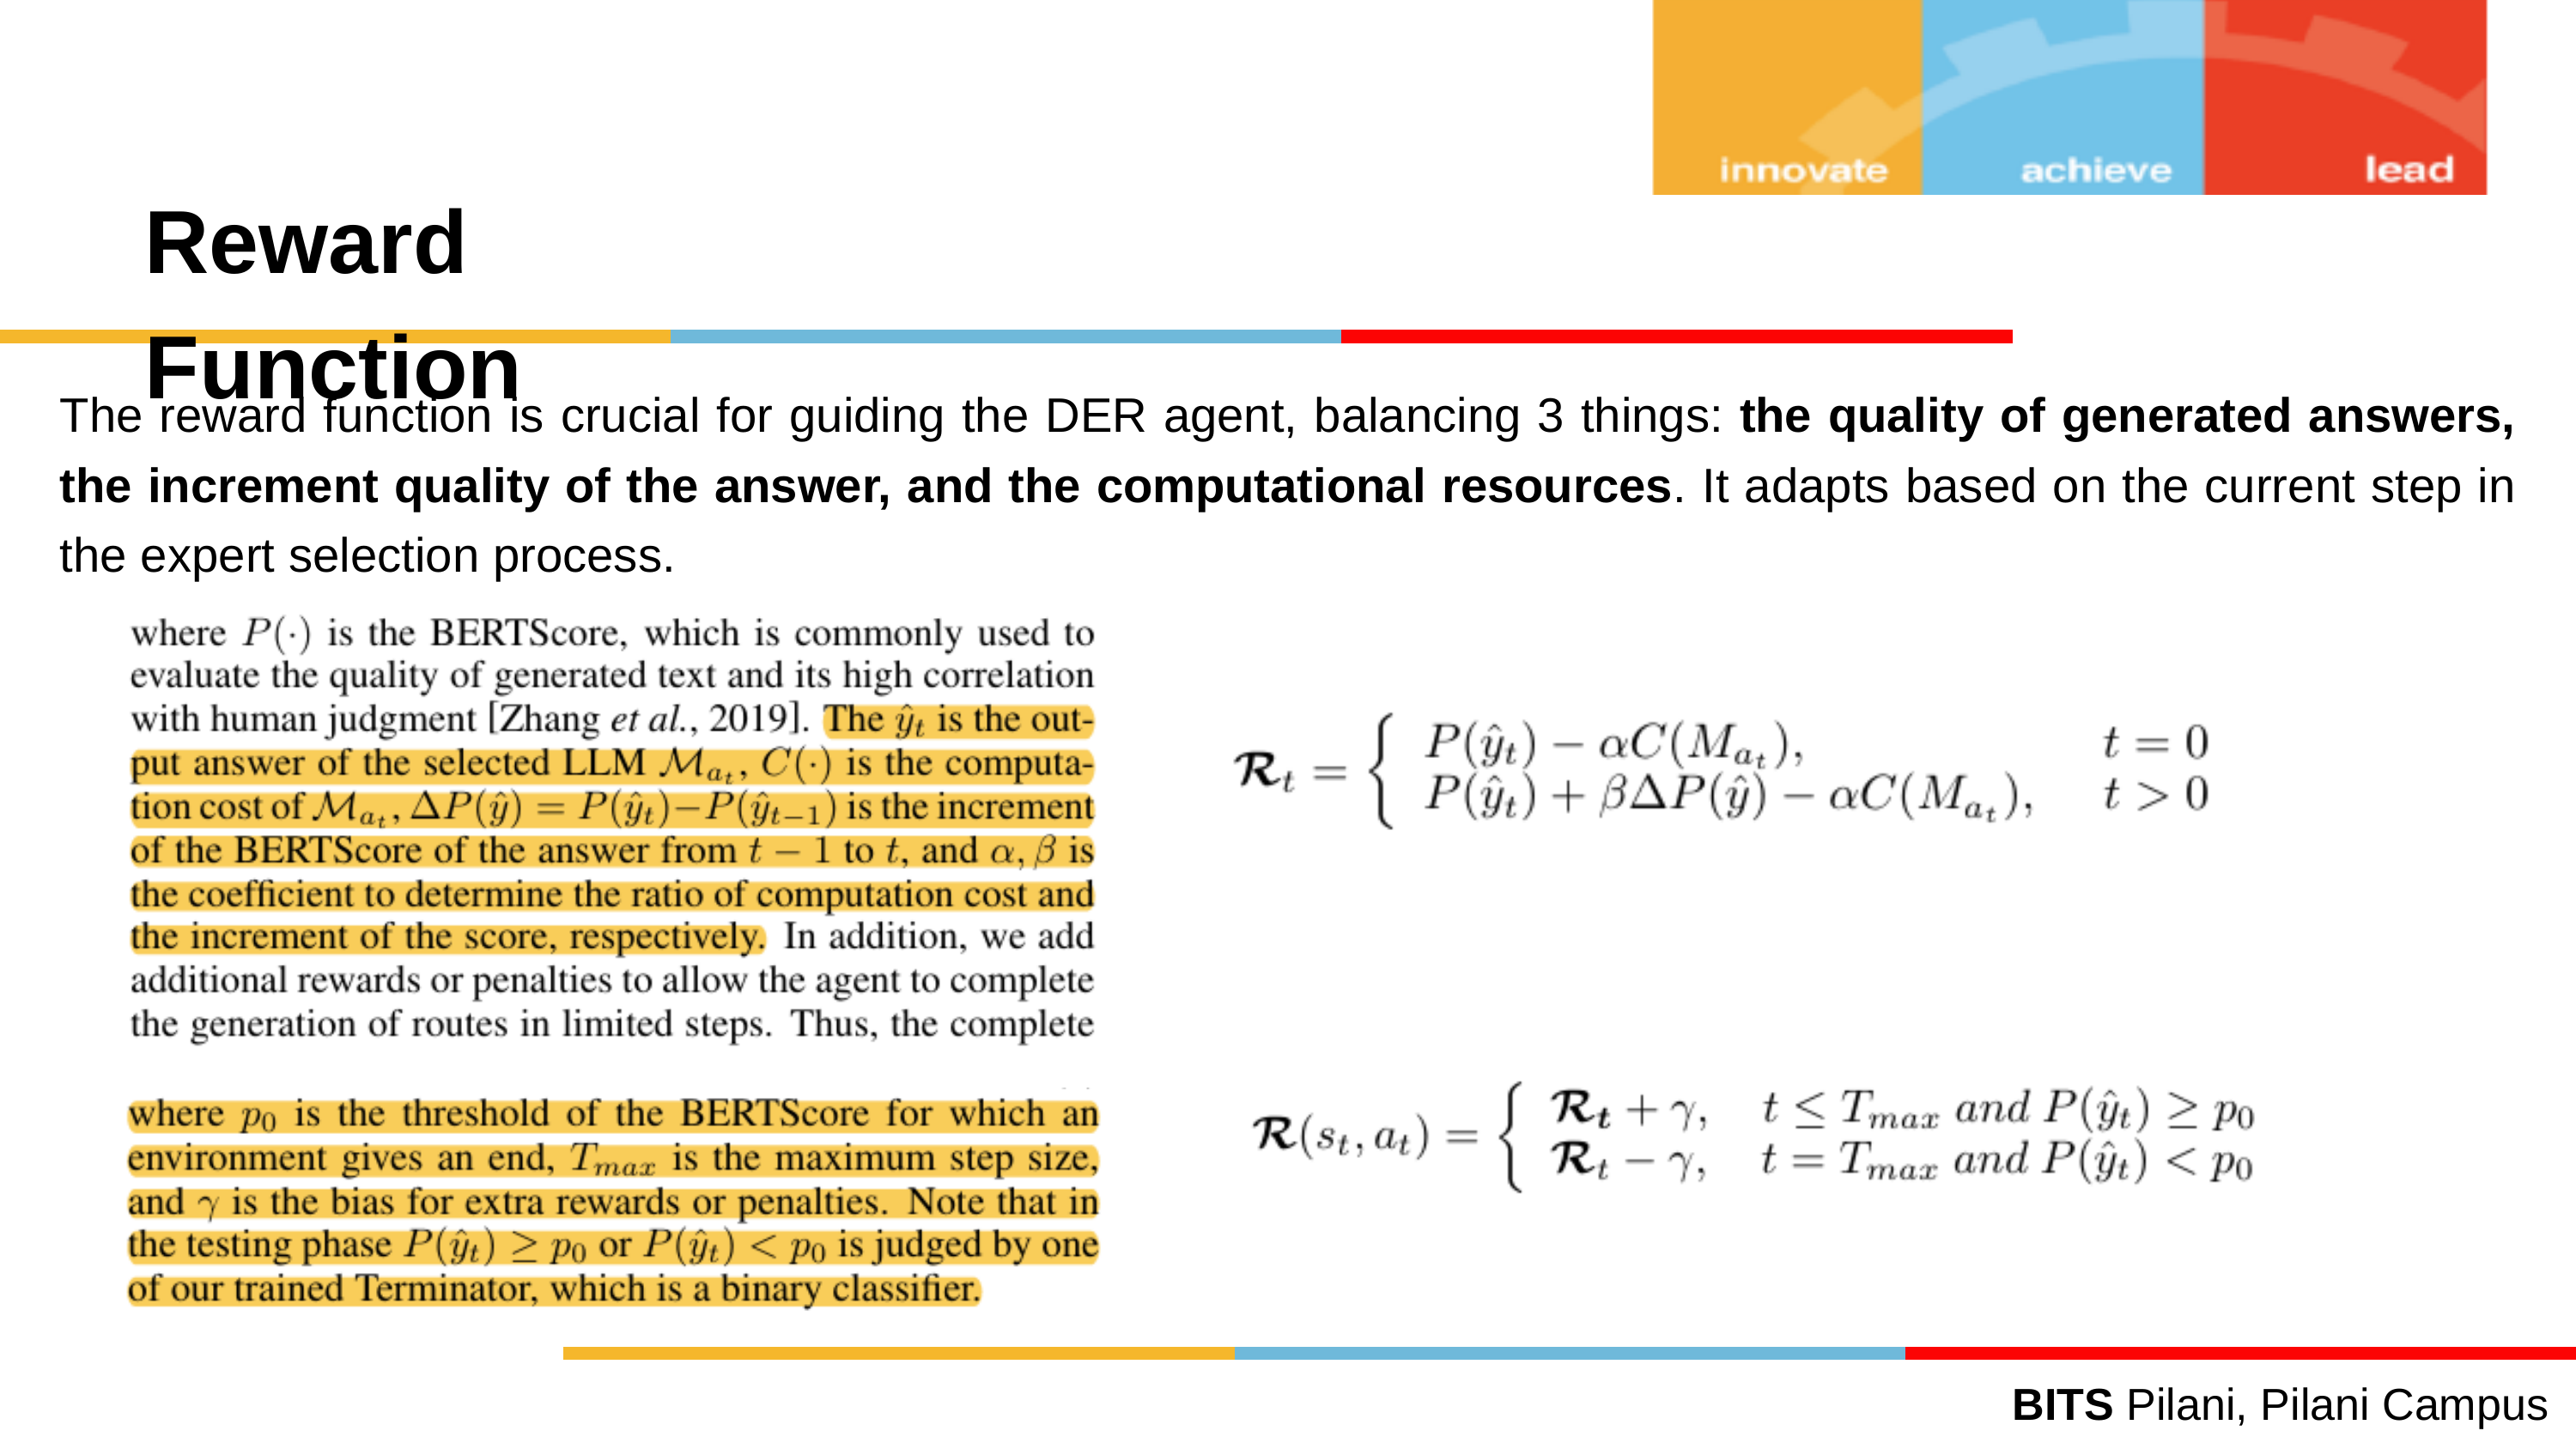

Reward Function

The reward function is crucial for guiding the DER agent, balancing 3 things: the quality of generated answers, the increment quality of the answer, and the computational resources. It adapts based on the current step in the expert selection process.

BITS Pilani, Pilani Campus